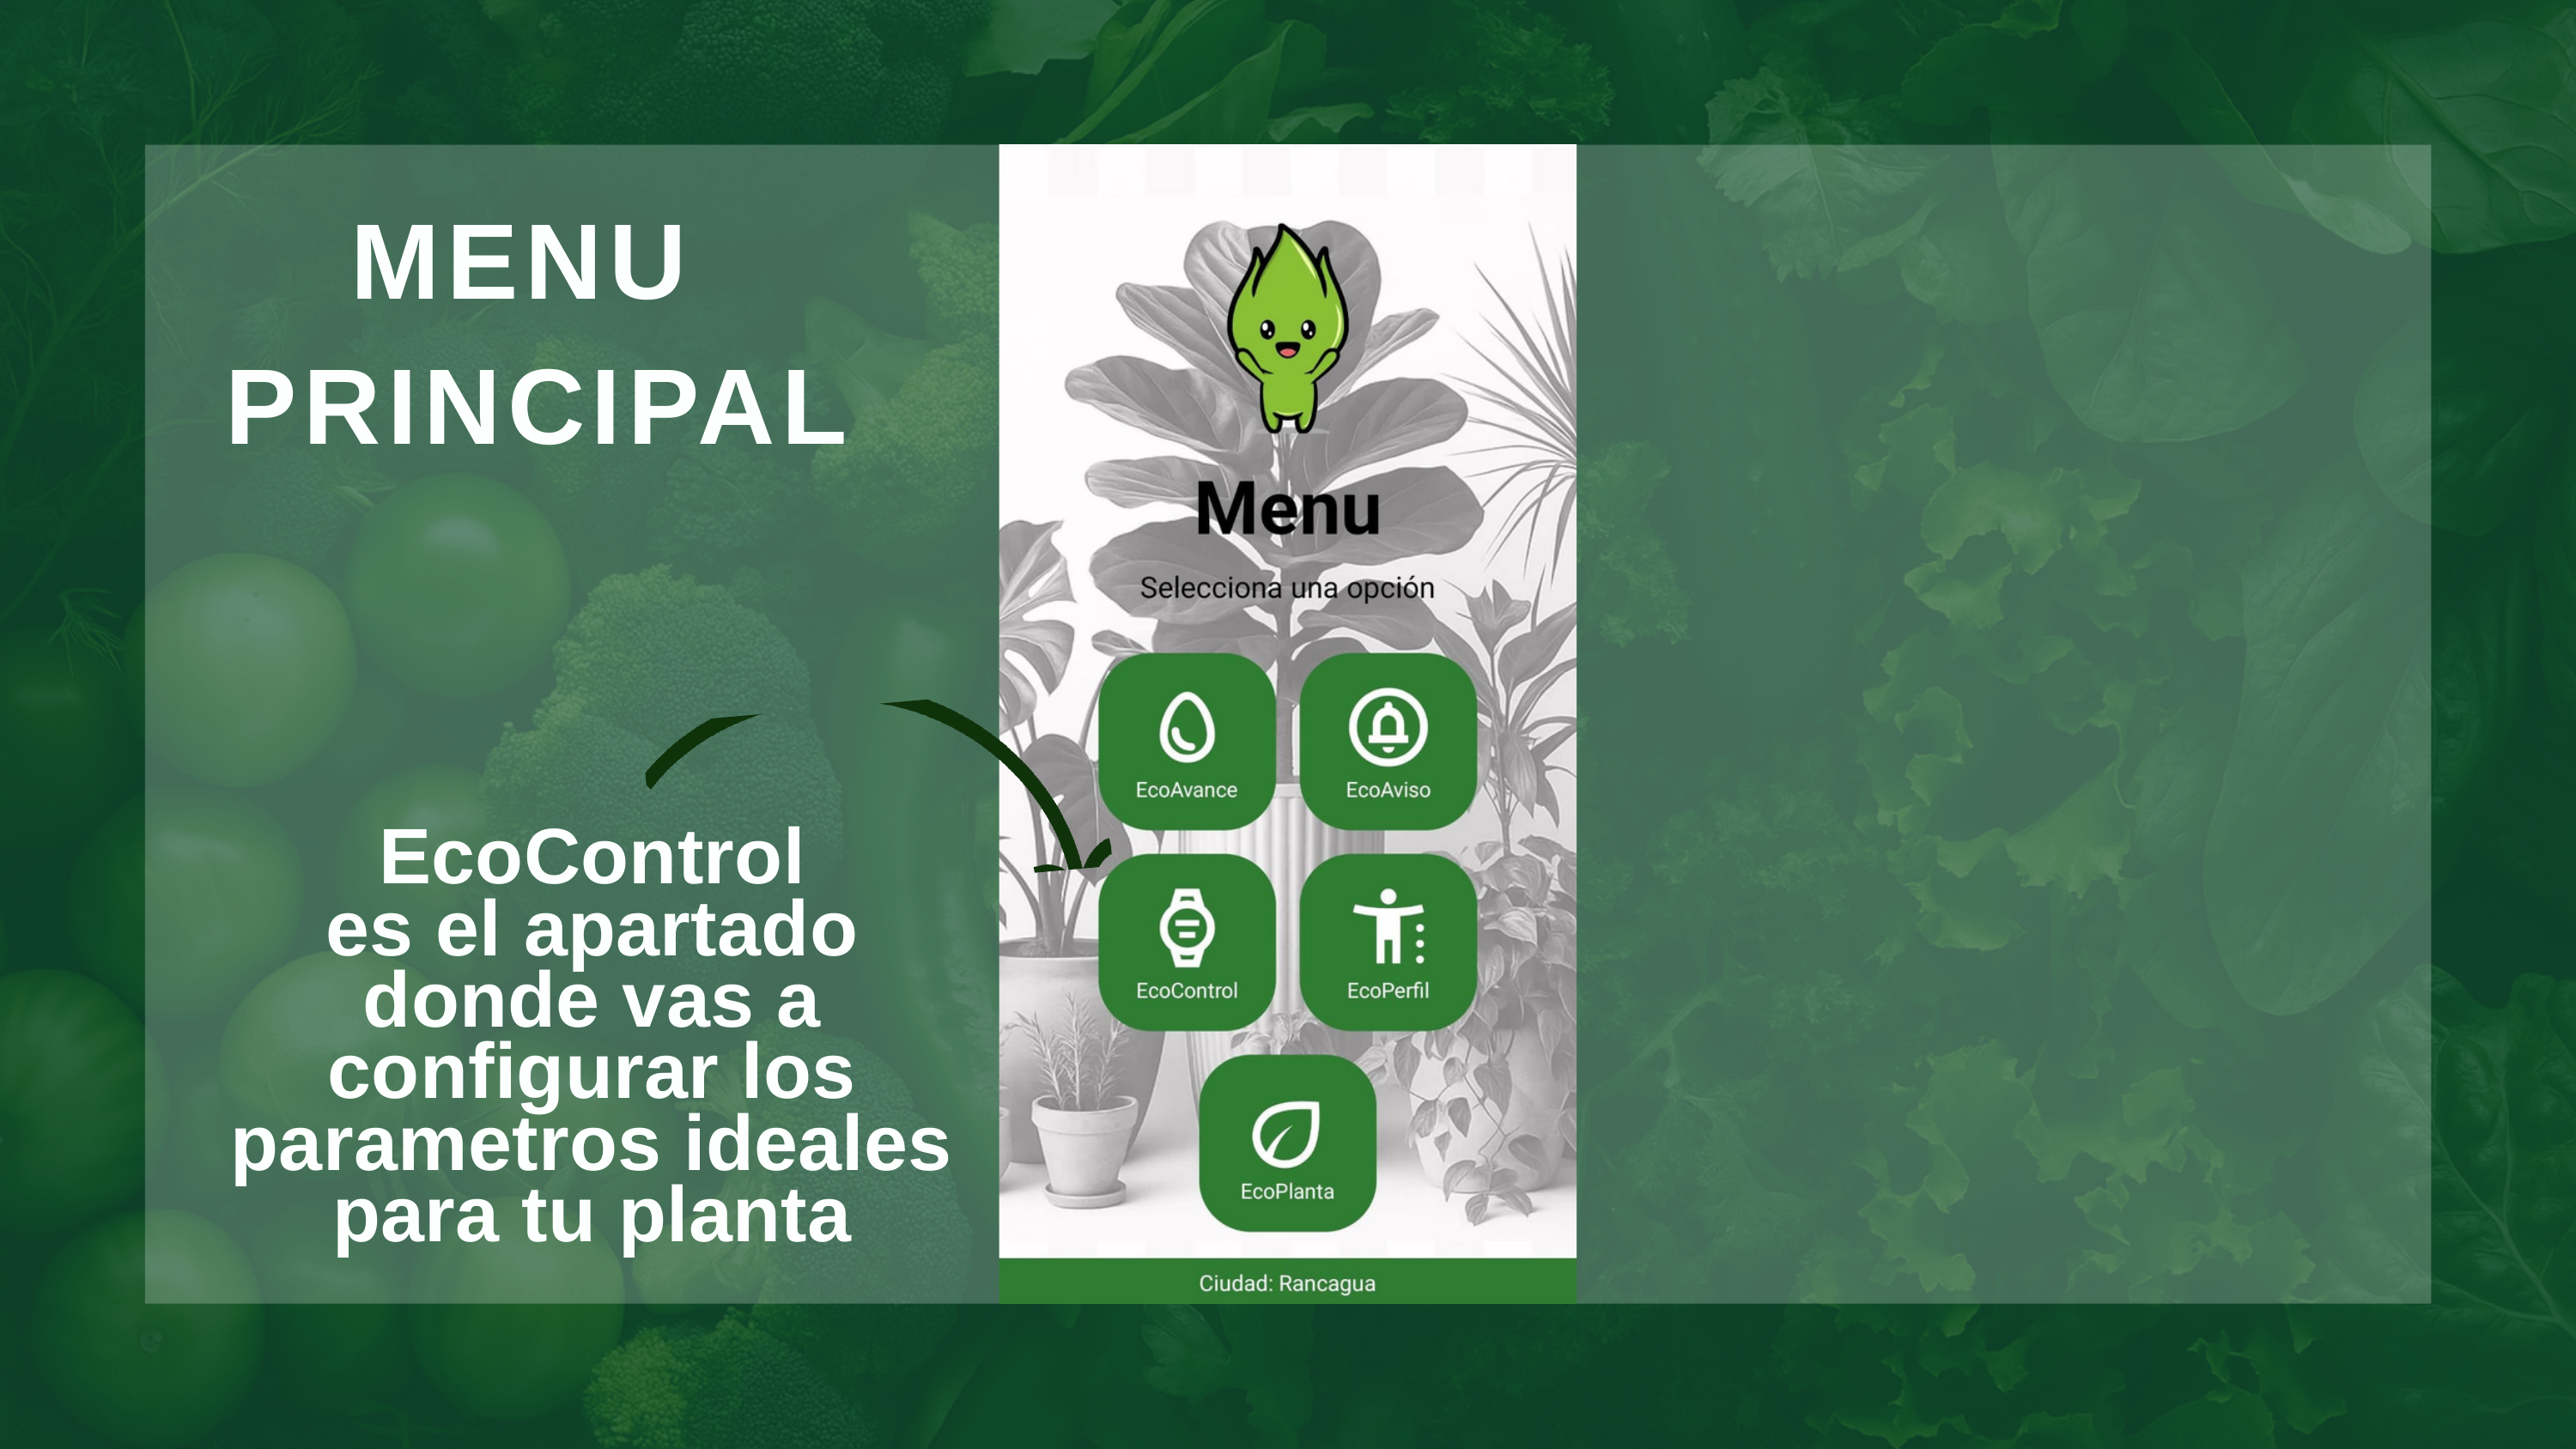

MENU
PRINCIPAL

EcoControl
es el apartado
donde vas a configurar los parametros ideales para tu planta